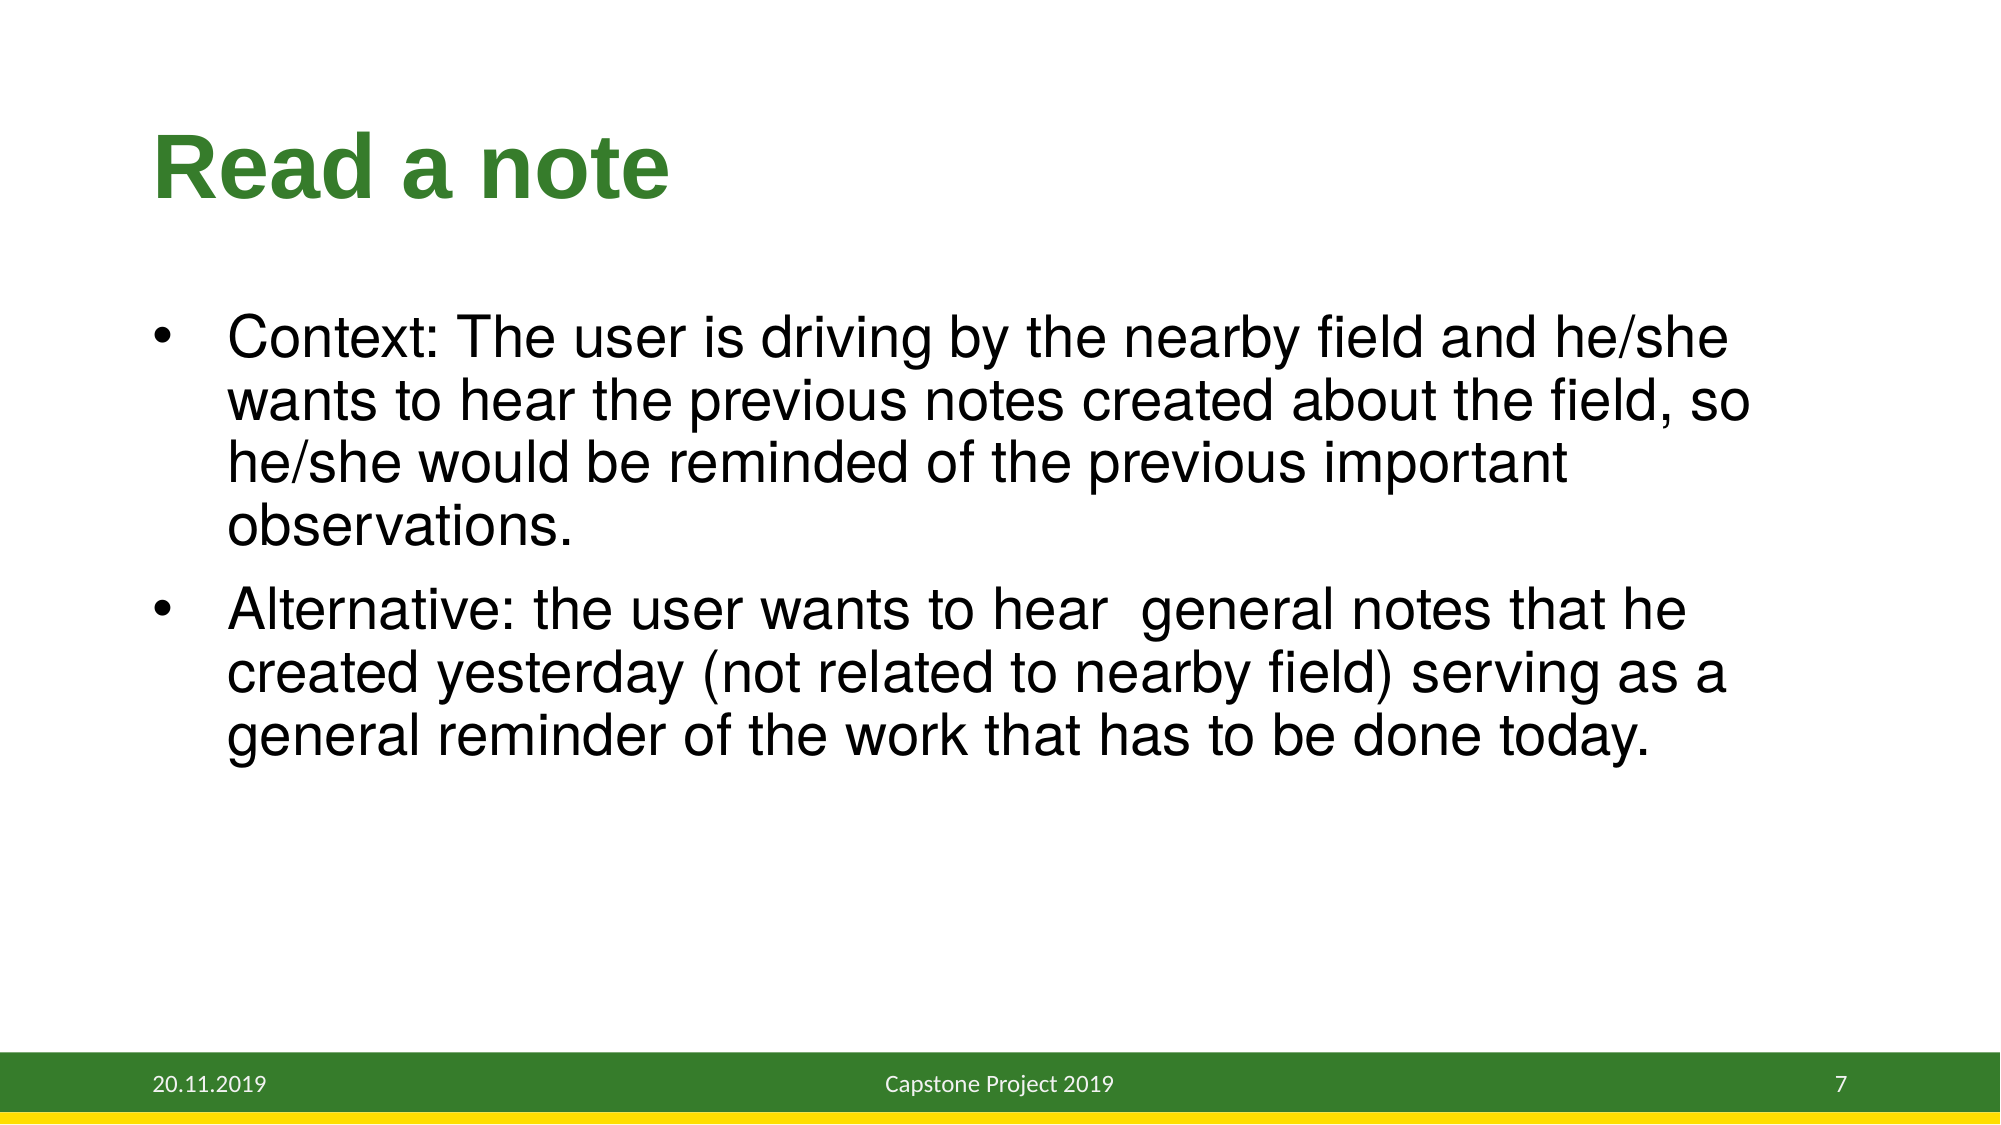

# Read a note
Context: The user is driving by the nearby field and he/she wants to hear the previous notes created about the field, so he/she would be reminded of the previous important observations.
Alternative: the user wants to hear  general notes that he created yesterday (not related to nearby field) serving as a general reminder of the work that has to be done today.

20.11.2019
Capstone Project 2019
7